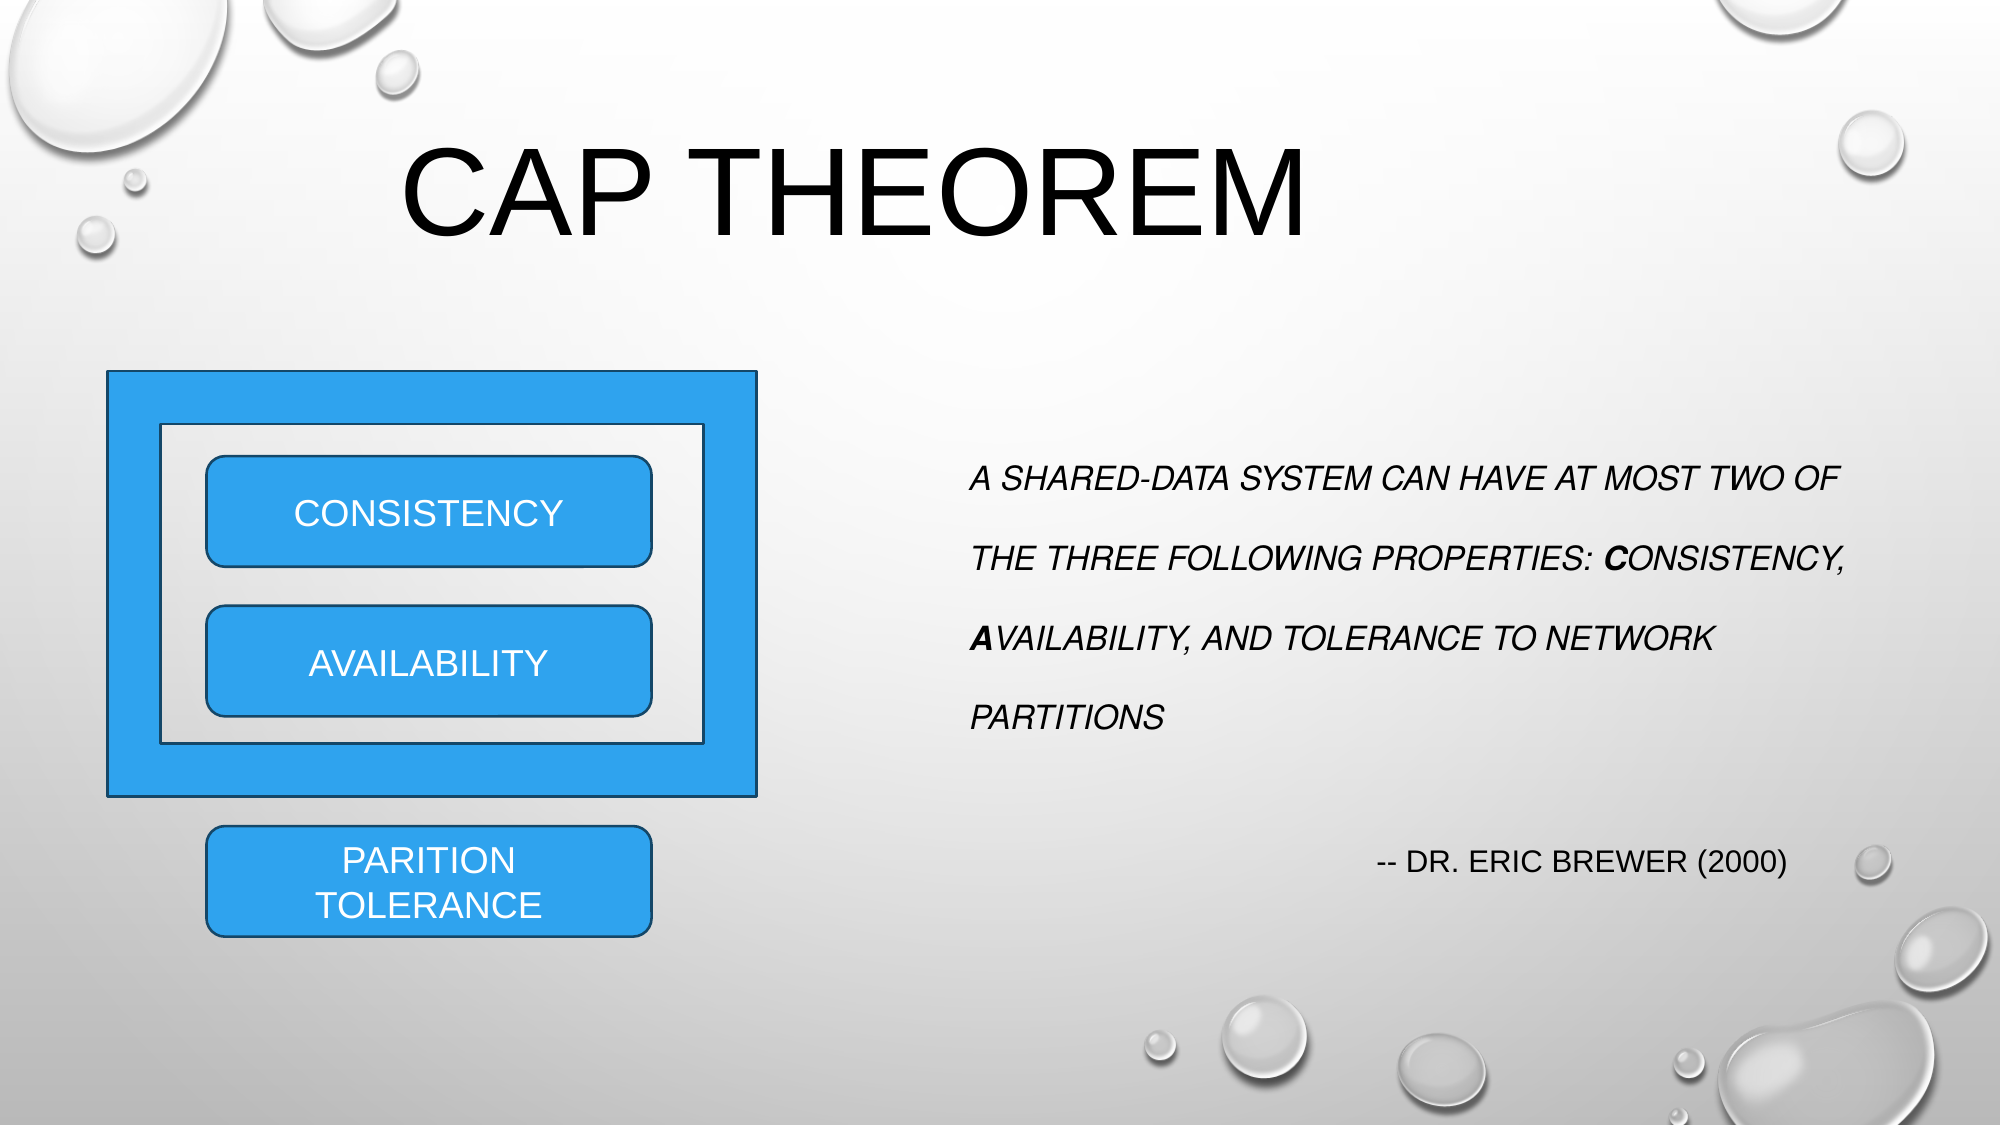

# CAP Theorem

a shared-data system can have at most two of the three following properties: Consistency, Availability, and tolerance to network partitions
CONSISTENCY
AVAILABILITY
PARITION TOLERANCE
 -- Dr. Eric Brewer (2000)